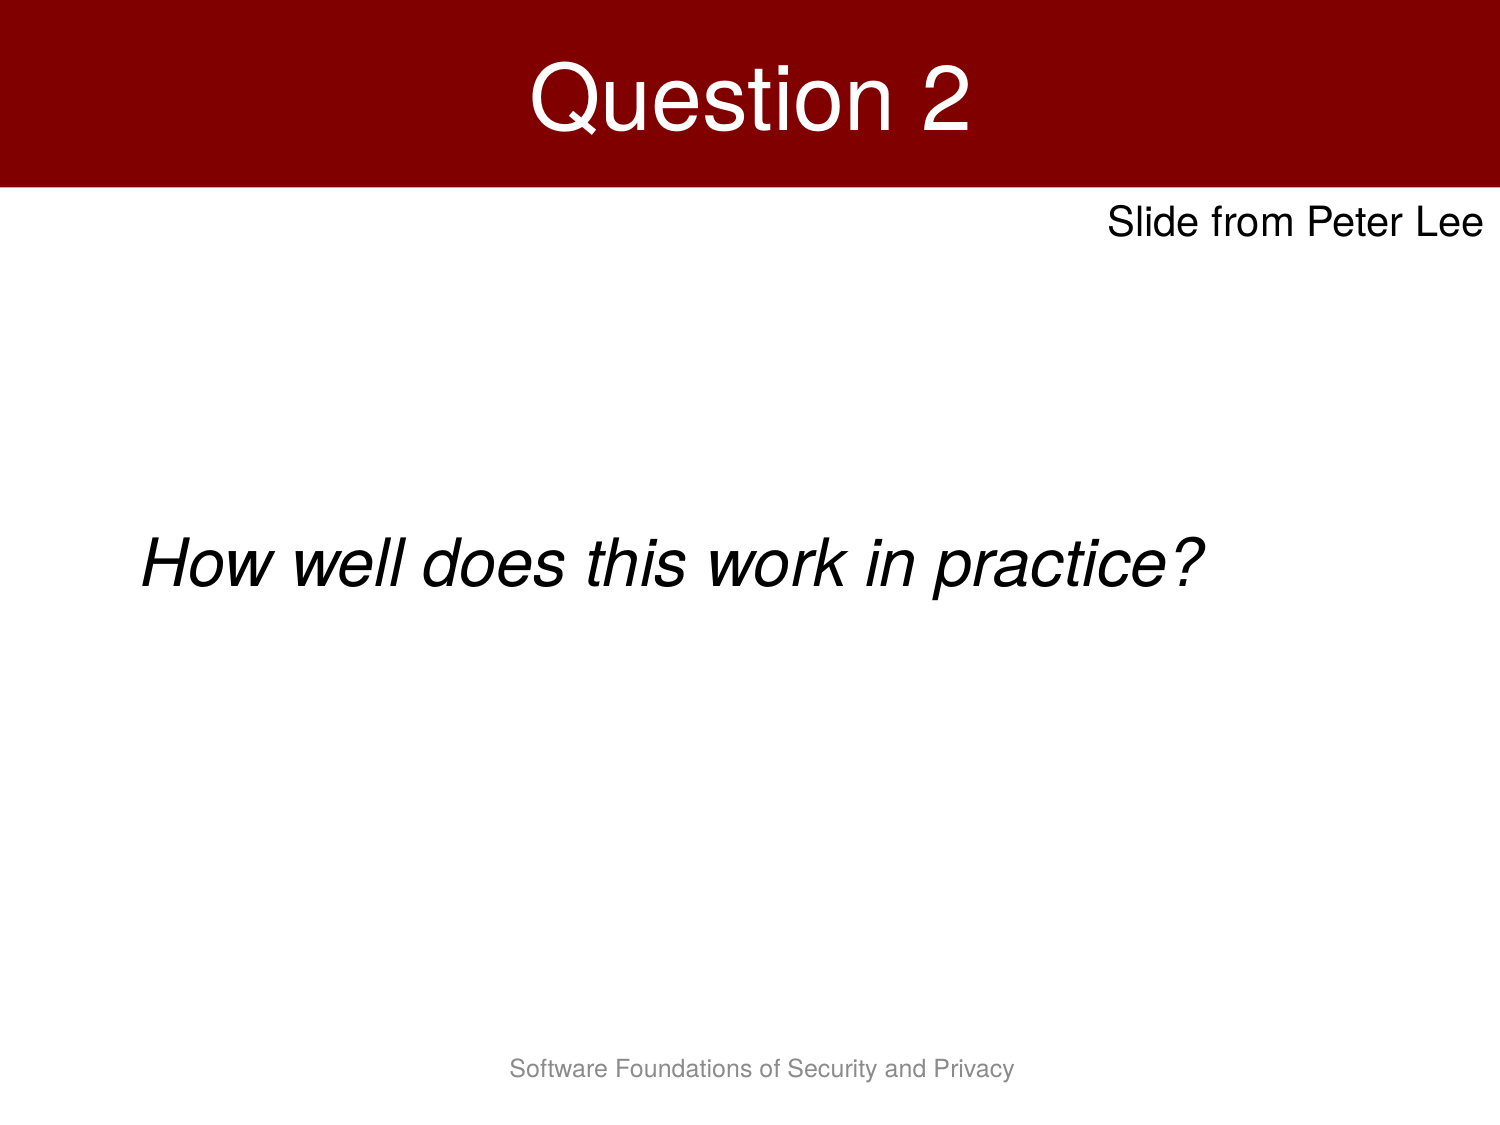

# Question 2
Slide from Peter Lee
How well does this work in practice?